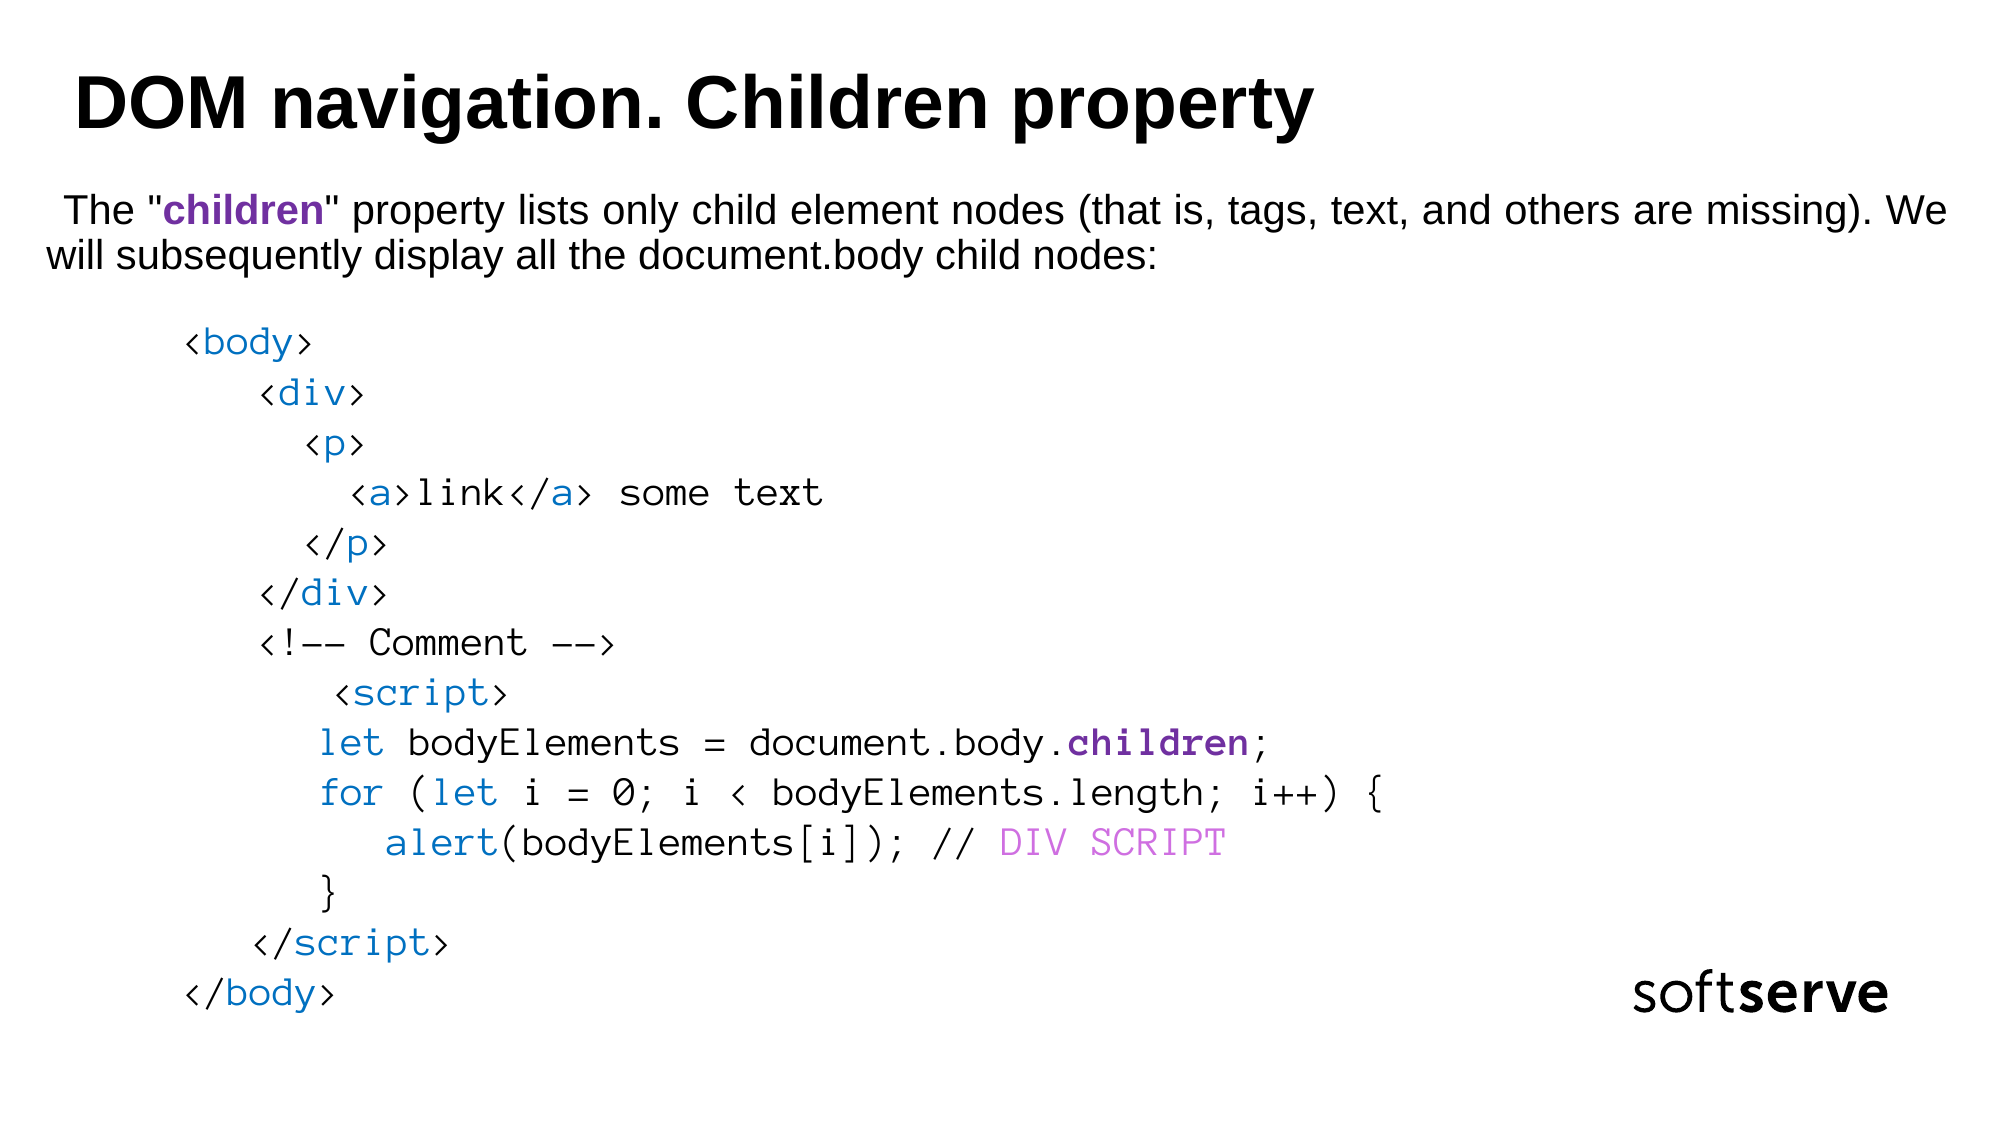

# DOM navigation. Children property
The "children" property lists only child element nodes (that is, tags, text, and others are missing). We will subsequently display all the document.body child nodes:
<body>
<div>
  <p>
    <a>link</a> some text
  </p>
</div>
<!-- Comment -->
	<script>
      let bodyElements = document.body.children;
      for (let i = 0; i < bodyElements.length; i++) {
         alert(bodyElements[i]); // DIV SCRIPT
      }
   </script>
</body>